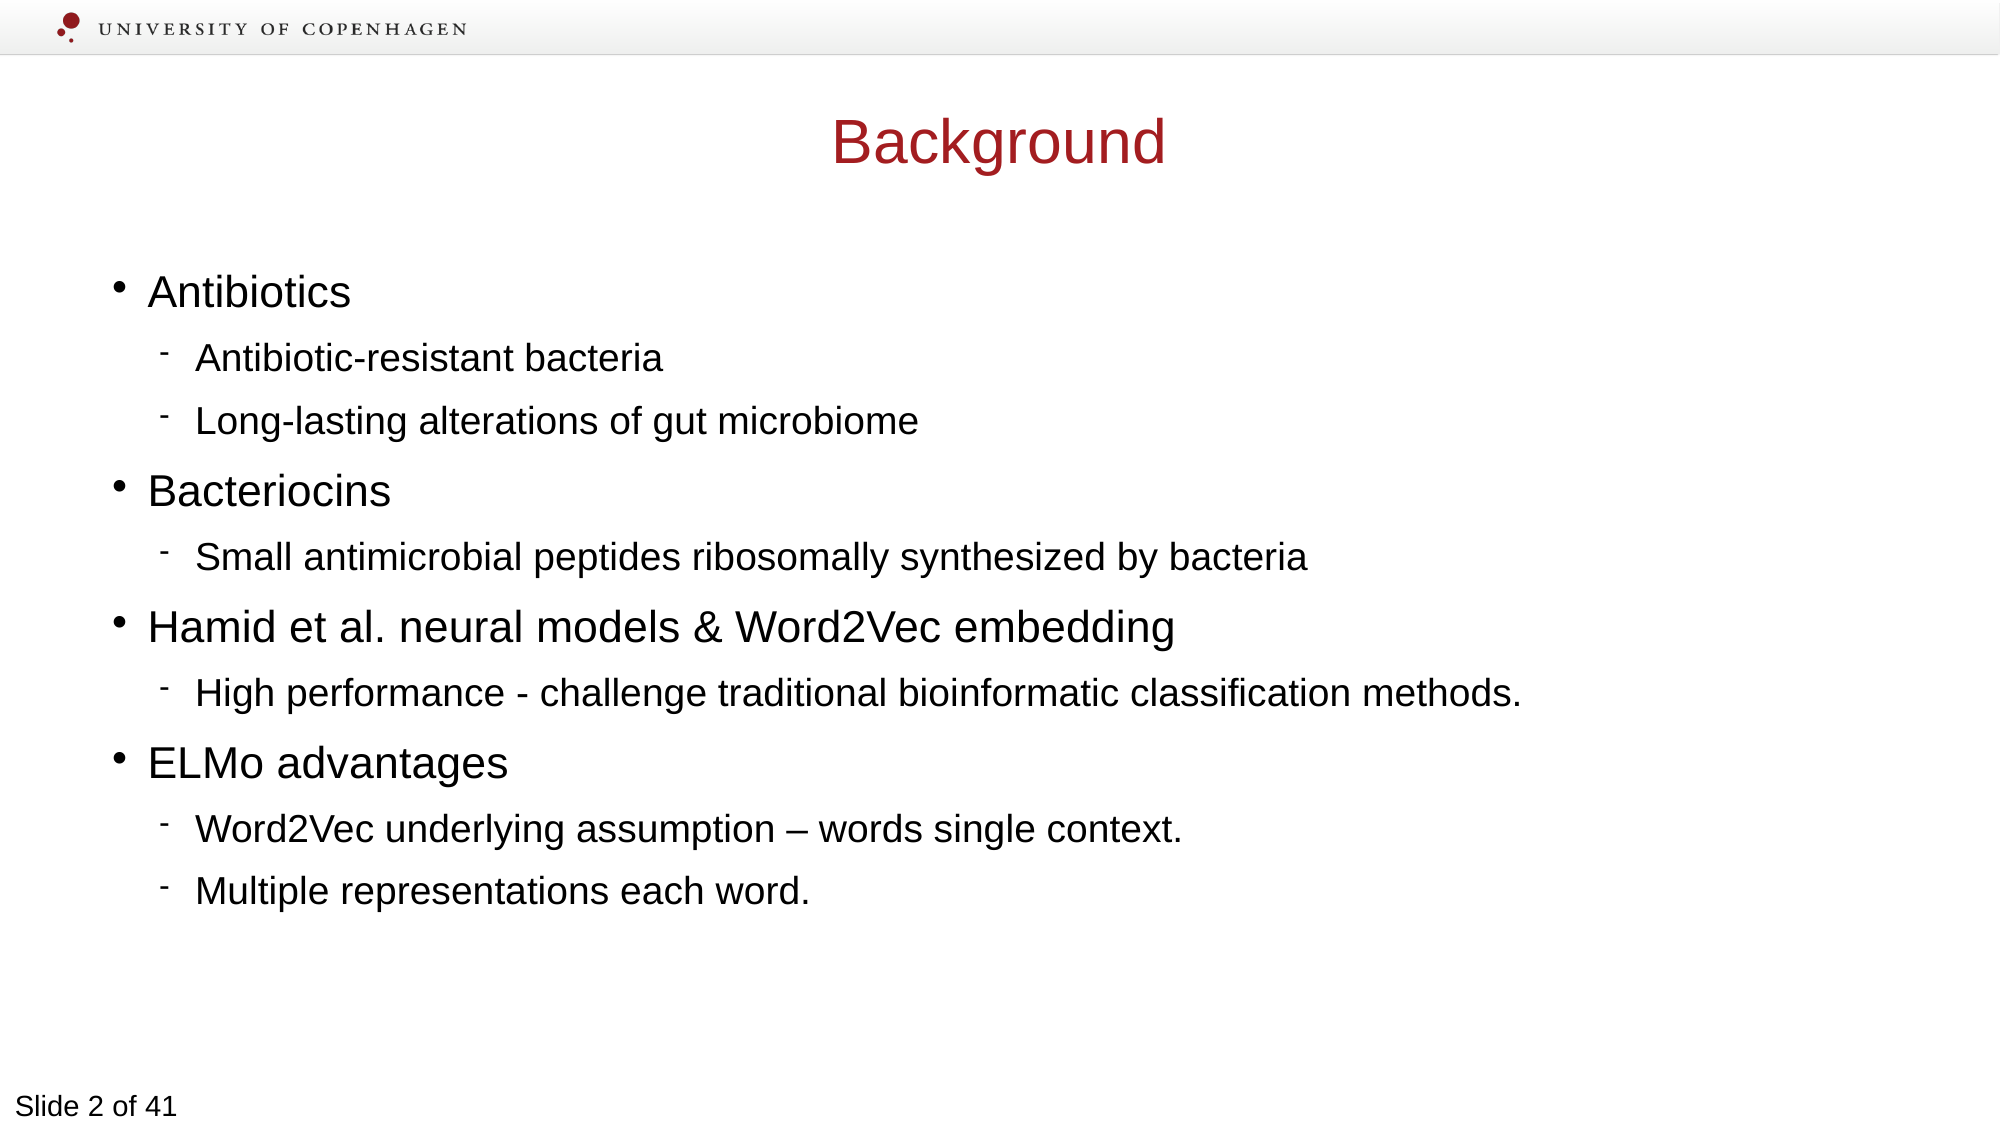

Background

Antibiotics
Antibiotic-resistant bacteria
Long-lasting alterations of gut microbiome
Bacteriocins
Small antimicrobial peptides ribosomally synthesized by bacteria
Hamid et al. neural models & Word2Vec embedding
High performance - challenge traditional bioinformatic classification methods.
ELMo advantages
Word2Vec underlying assumption – words single context.
Multiple representations each word.